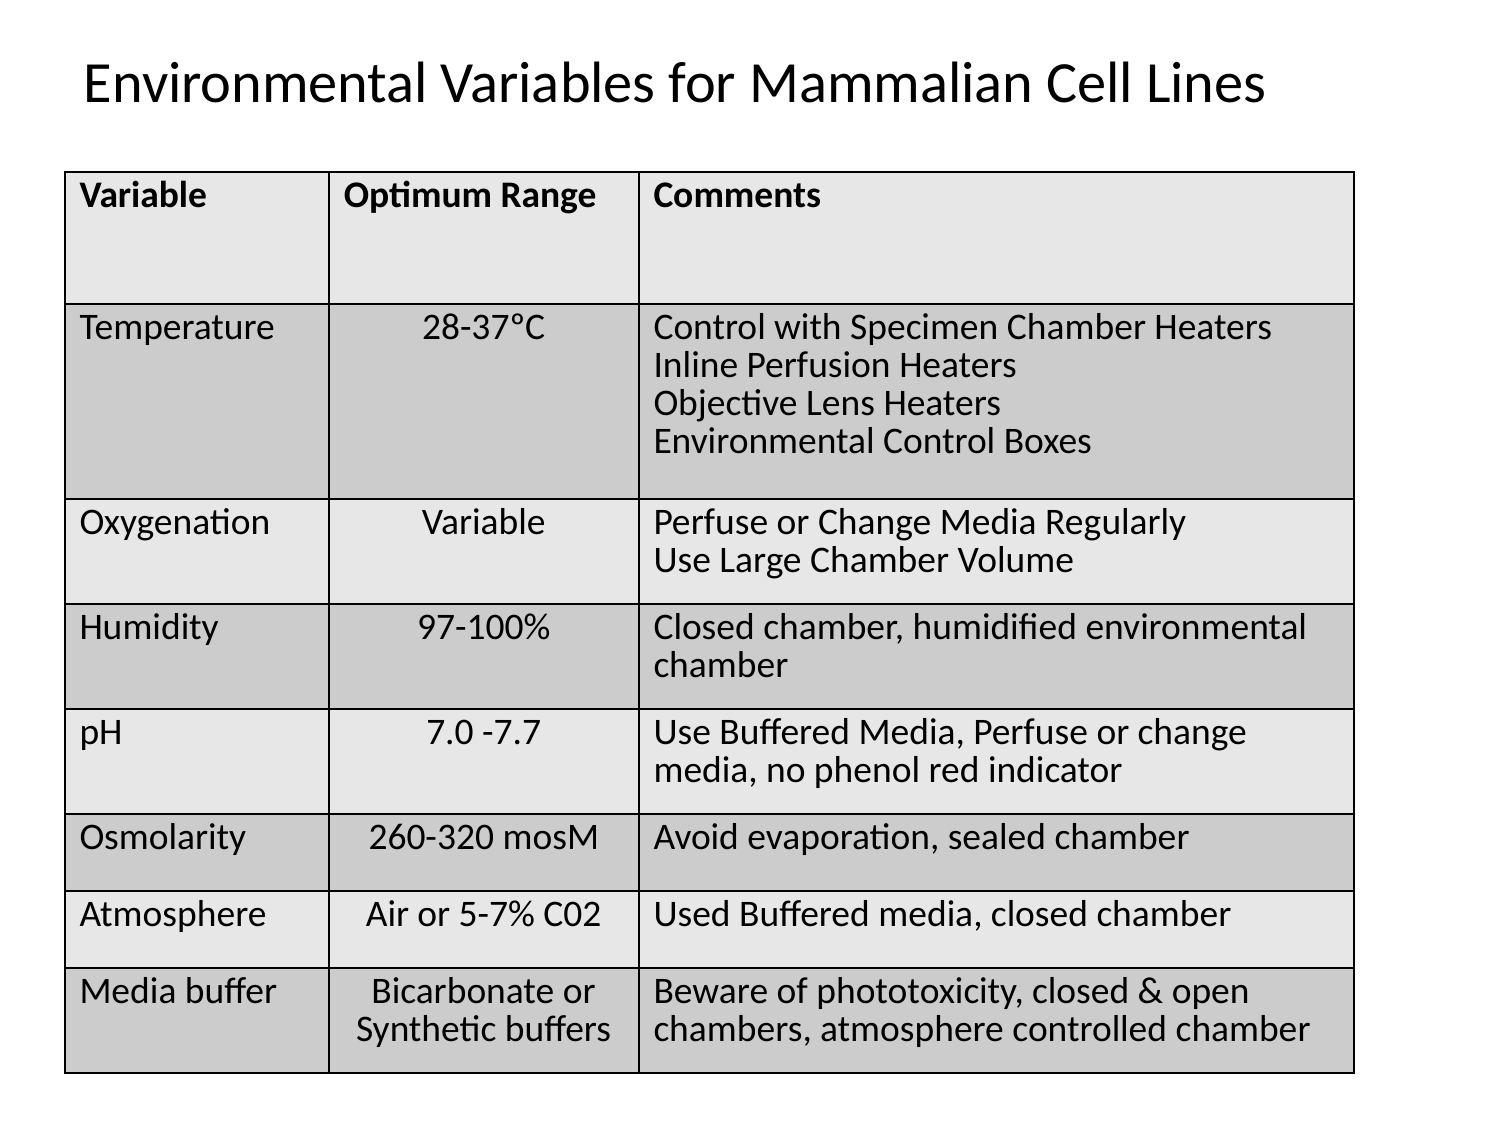

Environmental Variables for Mammalian Cell Lines
| Variable | Optimum Range | Comments |
| --- | --- | --- |
| Temperature | 28-37ºC | Control with Specimen Chamber Heaters Inline Perfusion Heaters Objective Lens Heaters Environmental Control Boxes |
| Oxygenation | Variable | Perfuse or Change Media Regularly Use Large Chamber Volume |
| Humidity | 97-100% | Closed chamber, humidified environmental chamber |
| pH | 7.0 -7.7 | Use Buffered Media, Perfuse or change media, no phenol red indicator |
| Osmolarity | 260-320 mosM | Avoid evaporation, sealed chamber |
| Atmosphere | Air or 5-7% C02 | Used Buffered media, closed chamber |
| Media buffer | Bicarbonate or Synthetic buffers | Beware of phototoxicity, closed & open chambers, atmosphere controlled chamber |